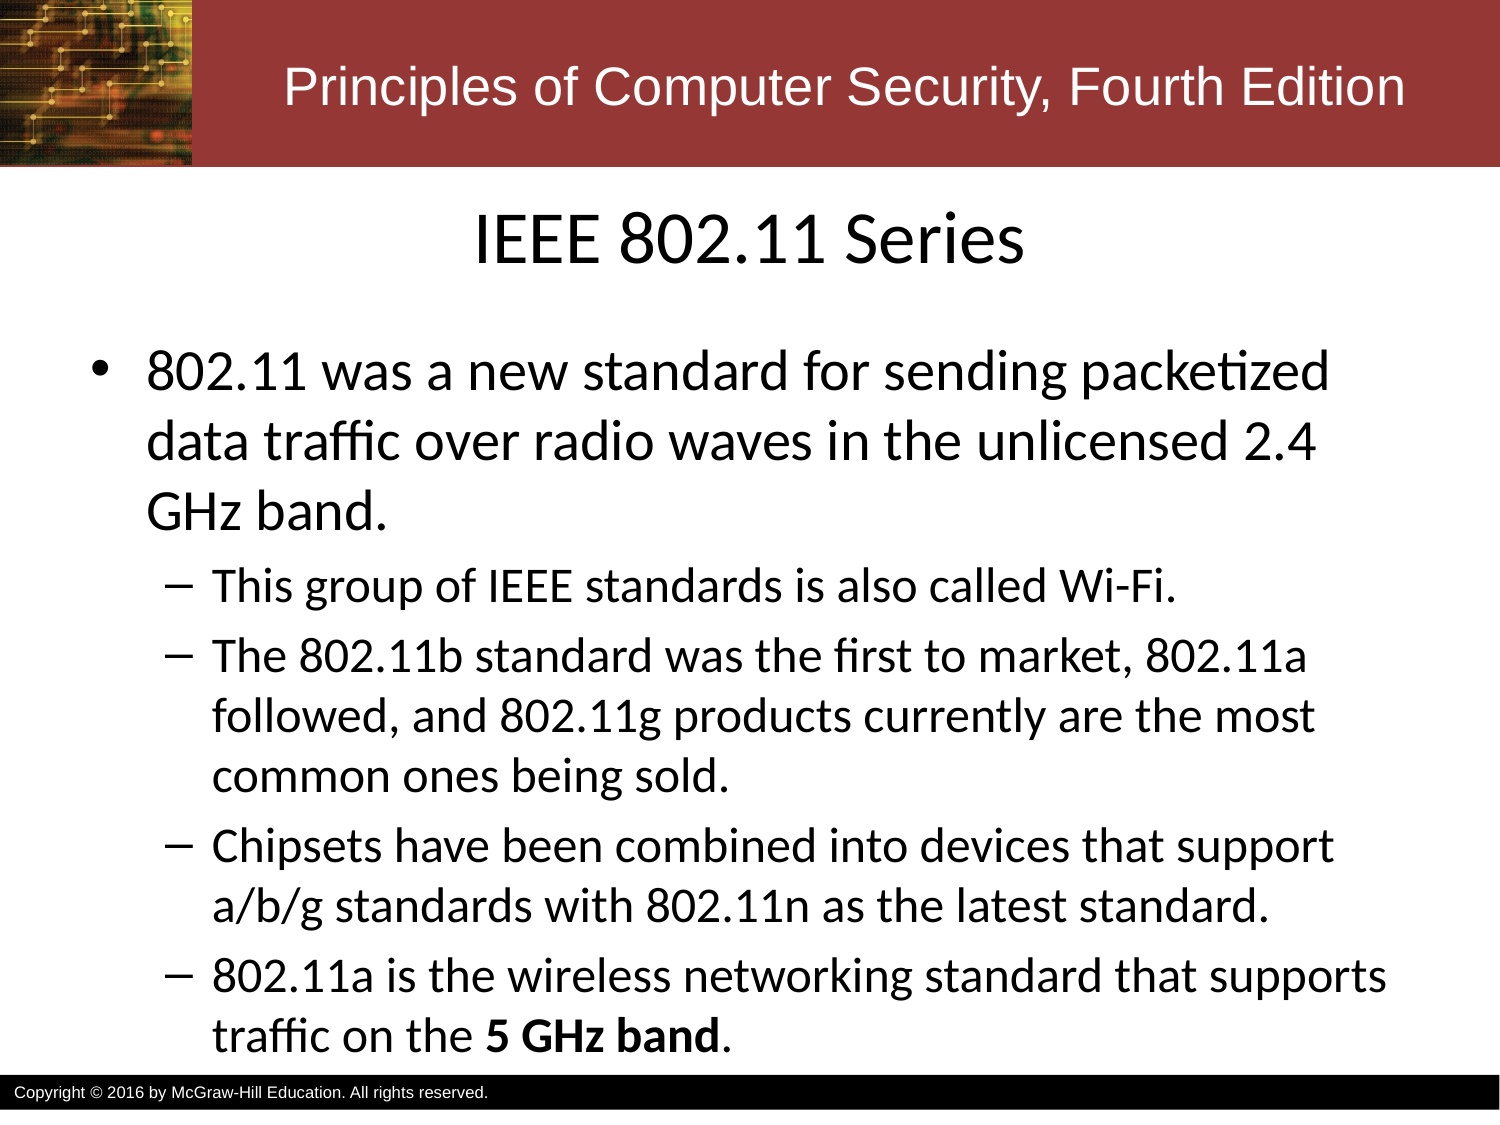

# IEEE 802.11 Series
802.11 was a new standard for sending packetized data traffic over radio waves in the unlicensed 2.4 GHz band.
This group of IEEE standards is also called Wi-Fi.
The 802.11b standard was the first to market, 802.11a followed, and 802.11g products currently are the most common ones being sold.
Chipsets have been combined into devices that support a/b/g standards with 802.11n as the latest standard.
802.11a is the wireless networking standard that supports traffic on the 5 GHz band.